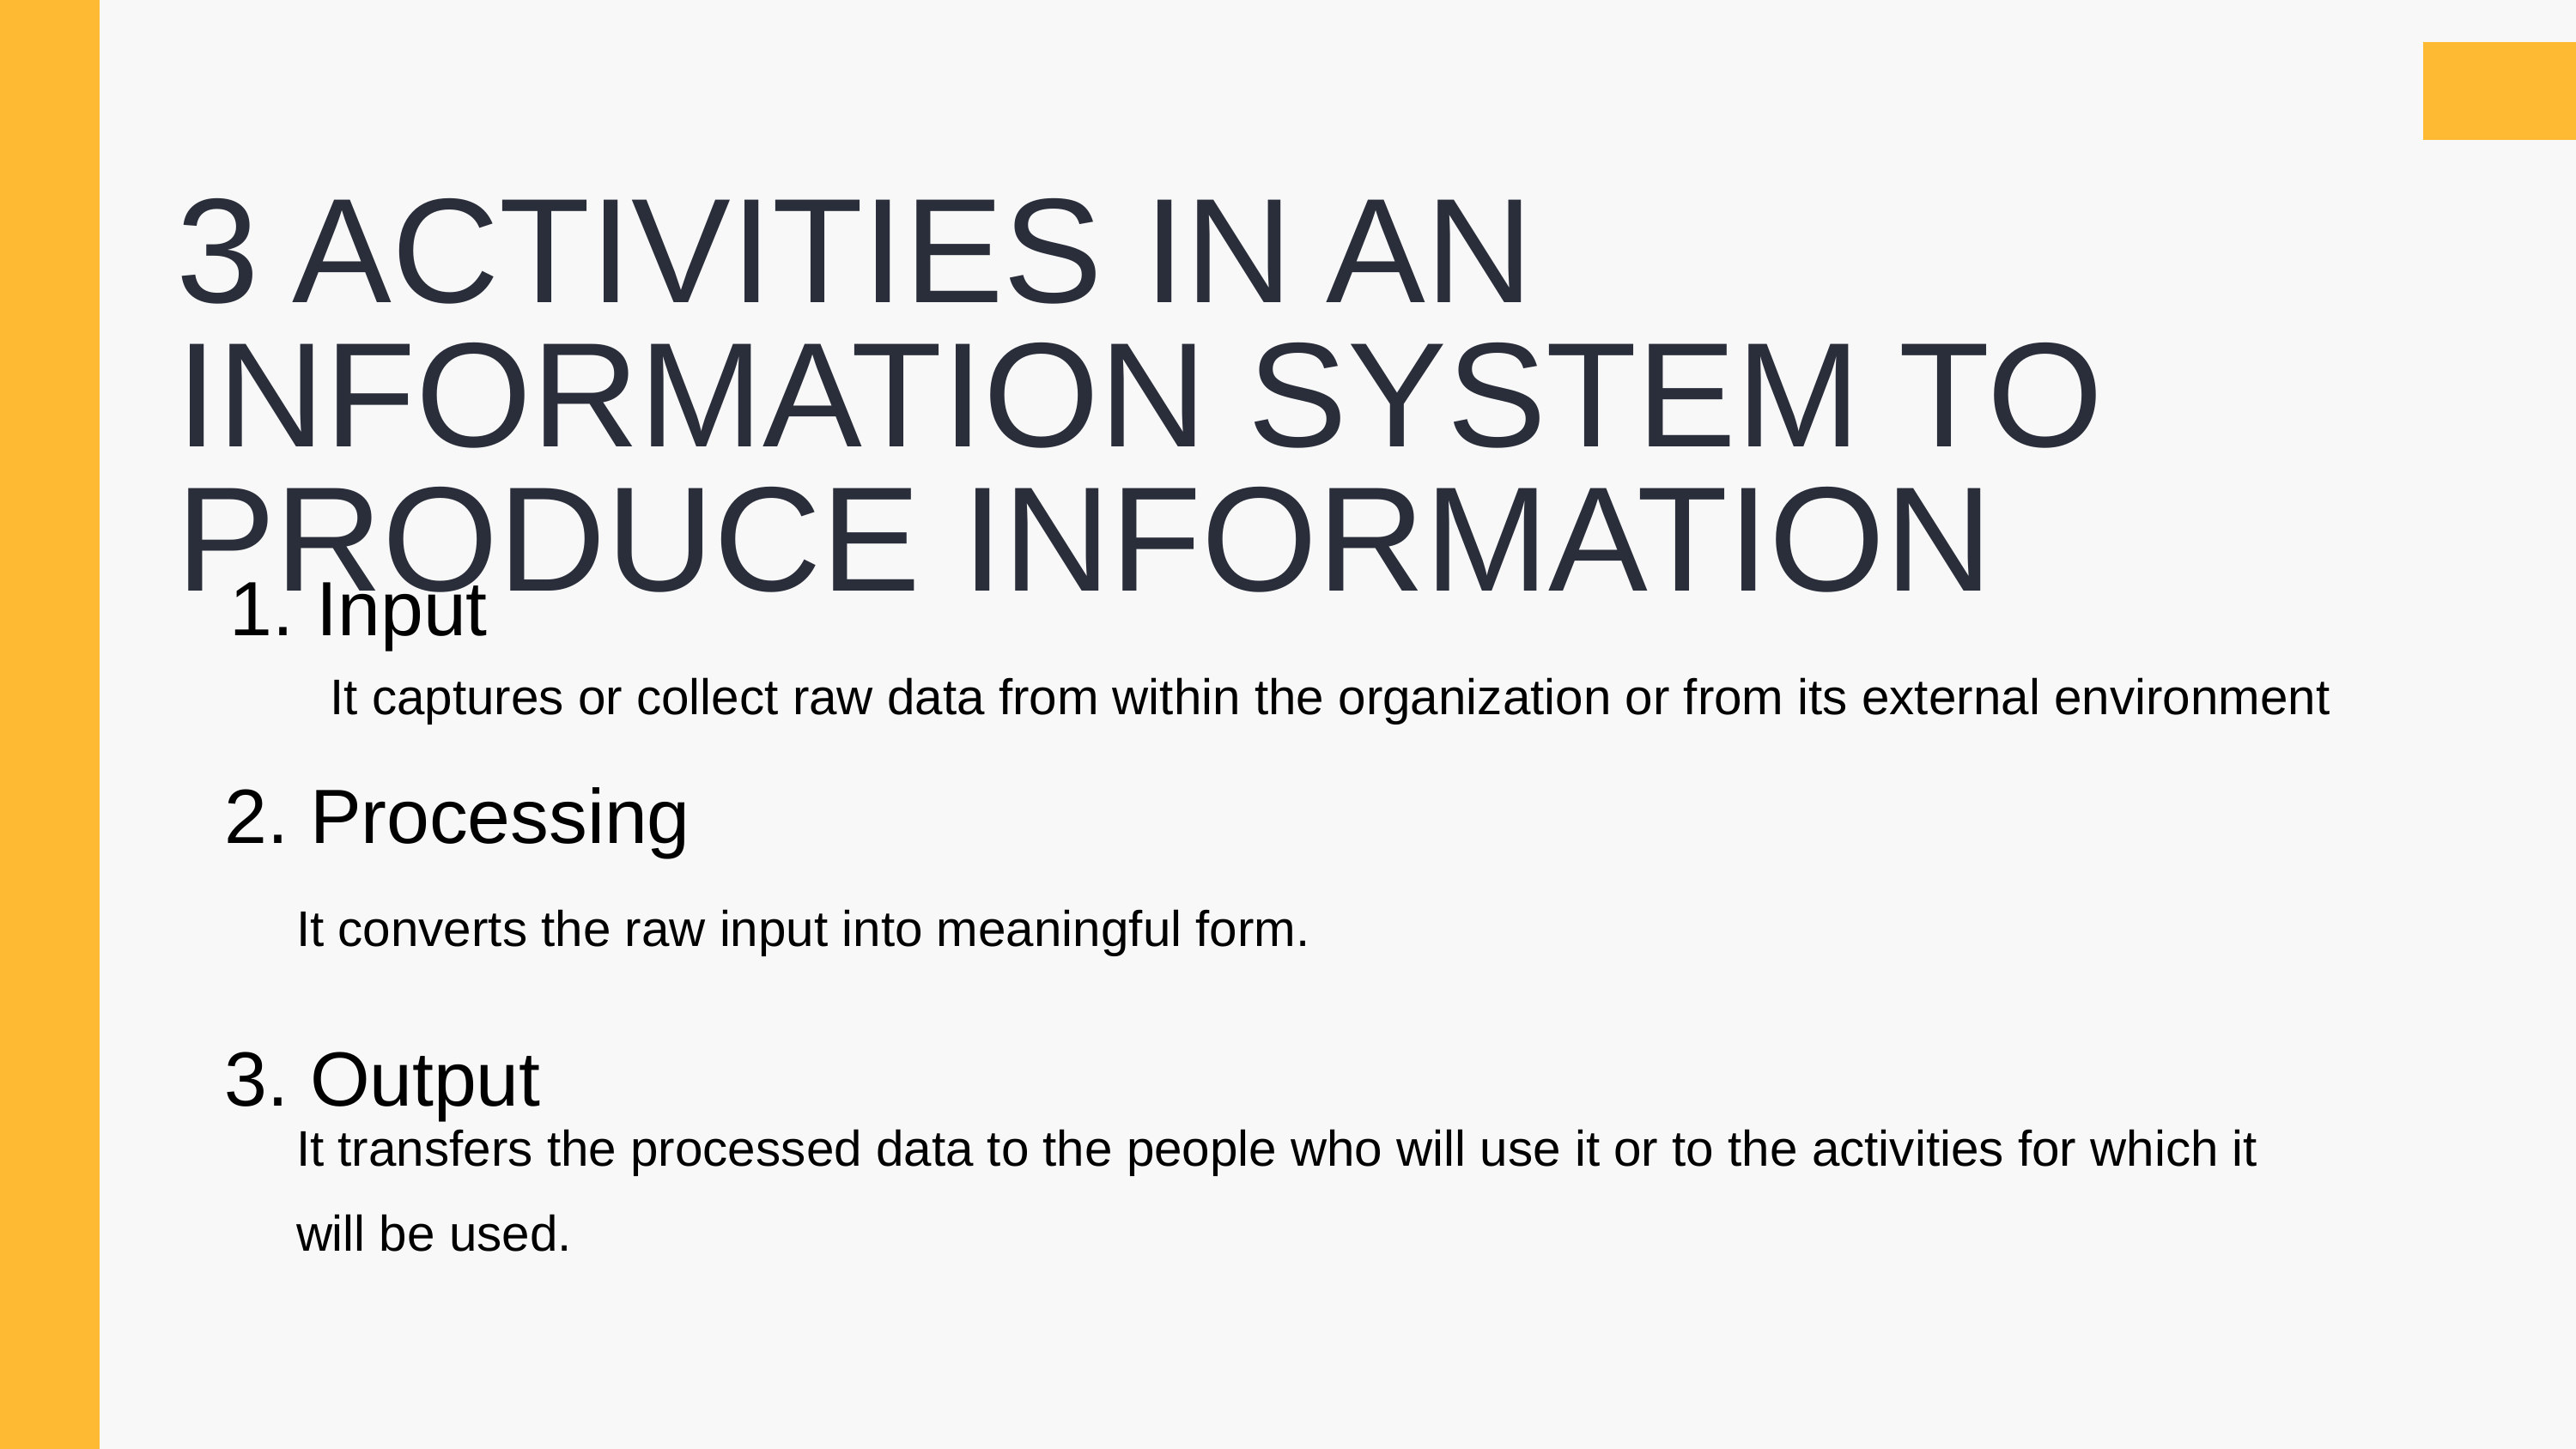

3 ACTIVITIES IN AN INFORMATION SYSTEM TO PRODUCE INFORMATION
 Input
 It captures or collect raw data from within the organization or from its external environment

   2. Processing
It converts the raw input into meaningful form.
   3. Output
It transfers the processed data to the people who will use it or to the activities for which it will be used.